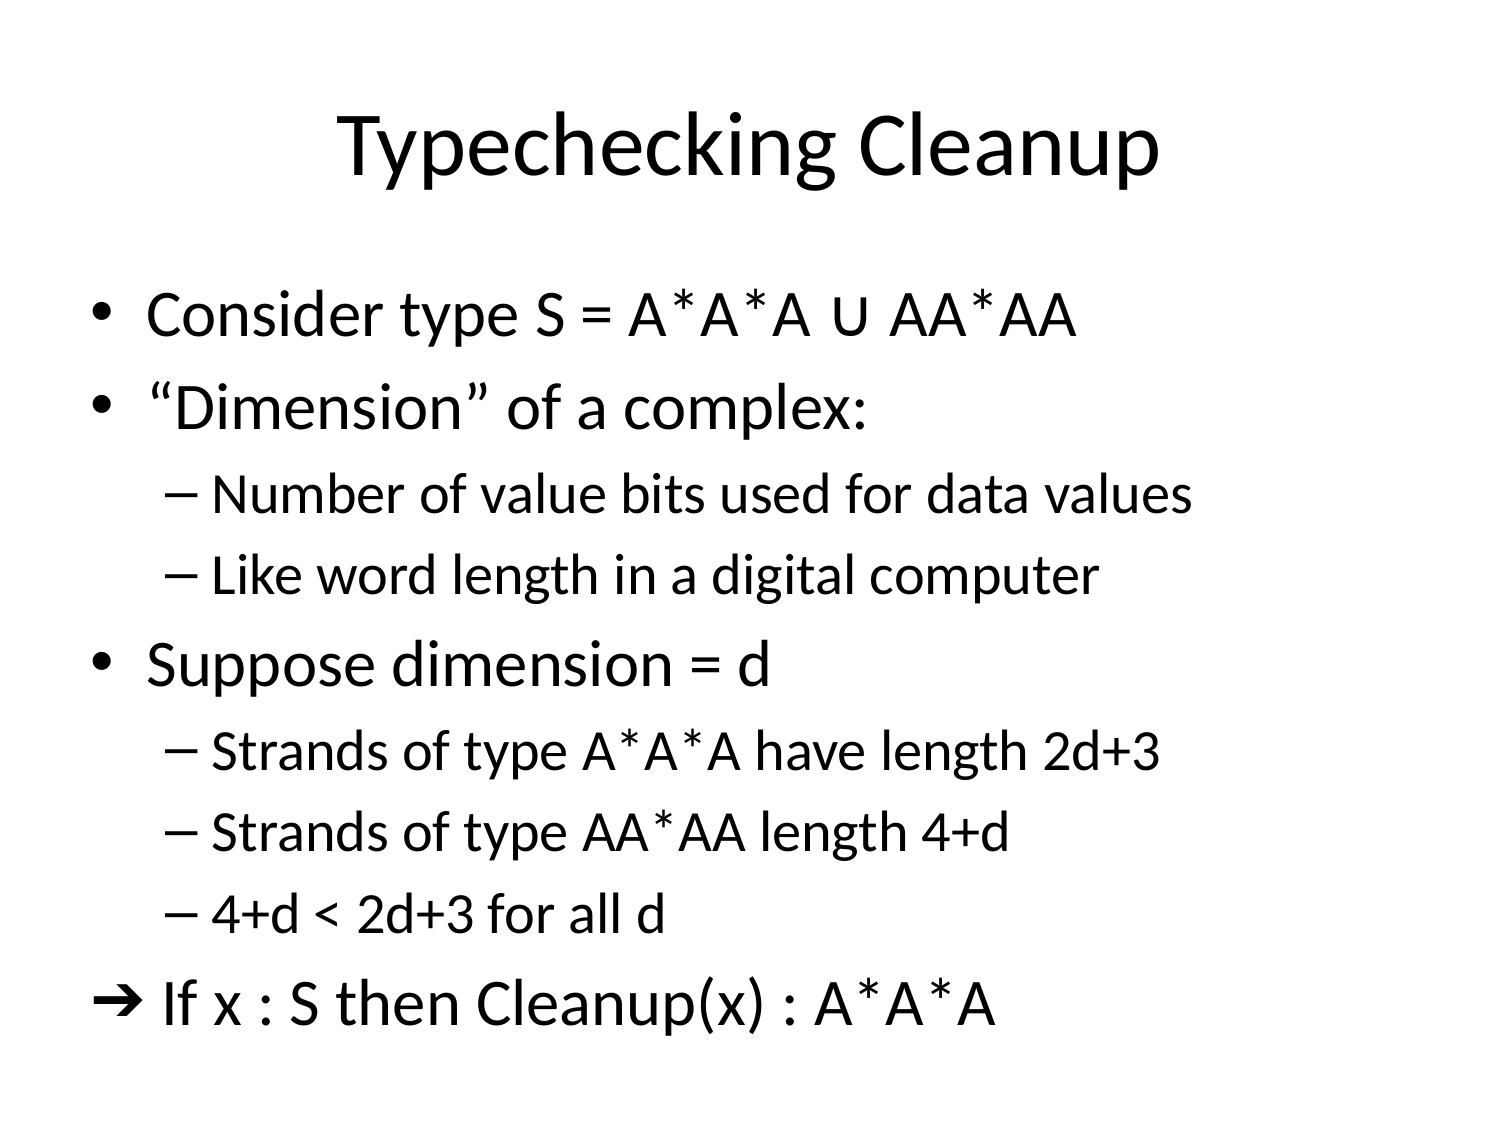

# Typechecking Cleanup
Consider type S = A*A*A ∪ AA*AA
“Dimension” of a complex:
Number of value bits used for data values
Like word length in a digital computer
Suppose dimension = d
Strands of type A*A*A have length 2d+3
Strands of type AA*AA length 4+d
4+d < 2d+3 for all d
 If x : S then Cleanup(x) : A*A*A